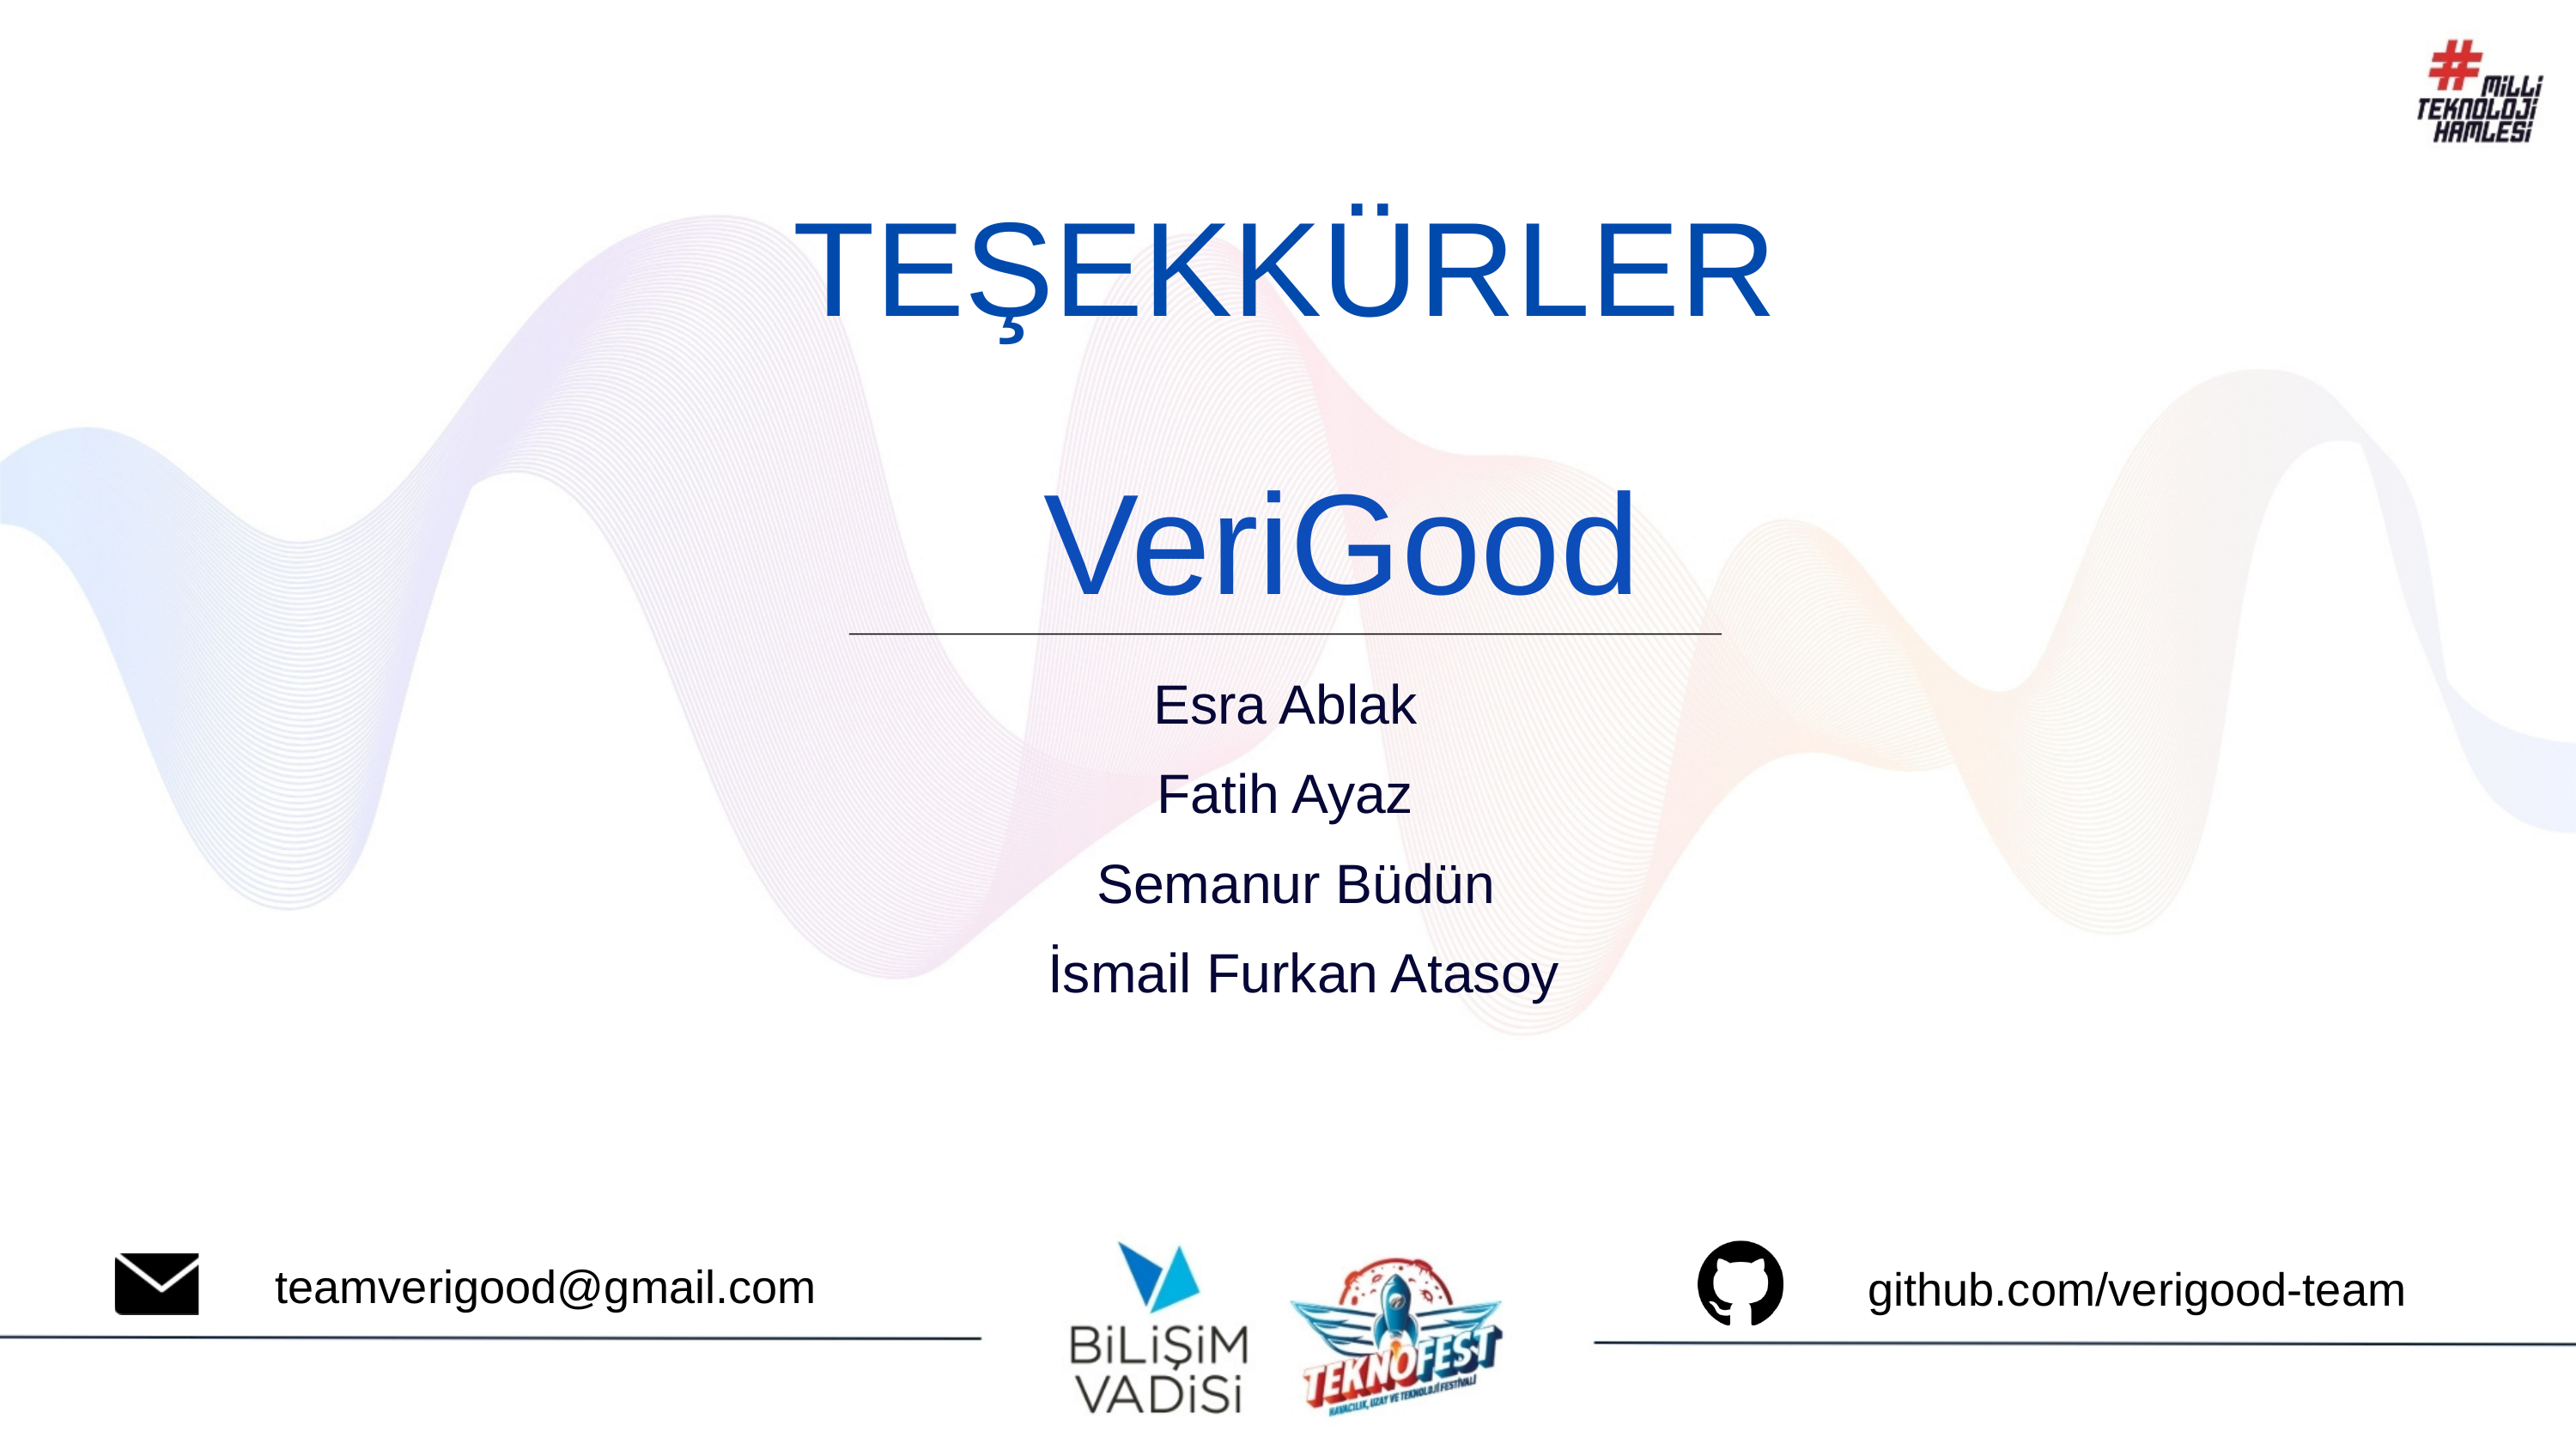

TEŞEKKÜRLER
VeriGood

Esra Ablak
Fatih Ayaz
Semanur Büdün
İsmail Furkan Atasoy

teamverigood@gmail.com
github.com/verigood-team